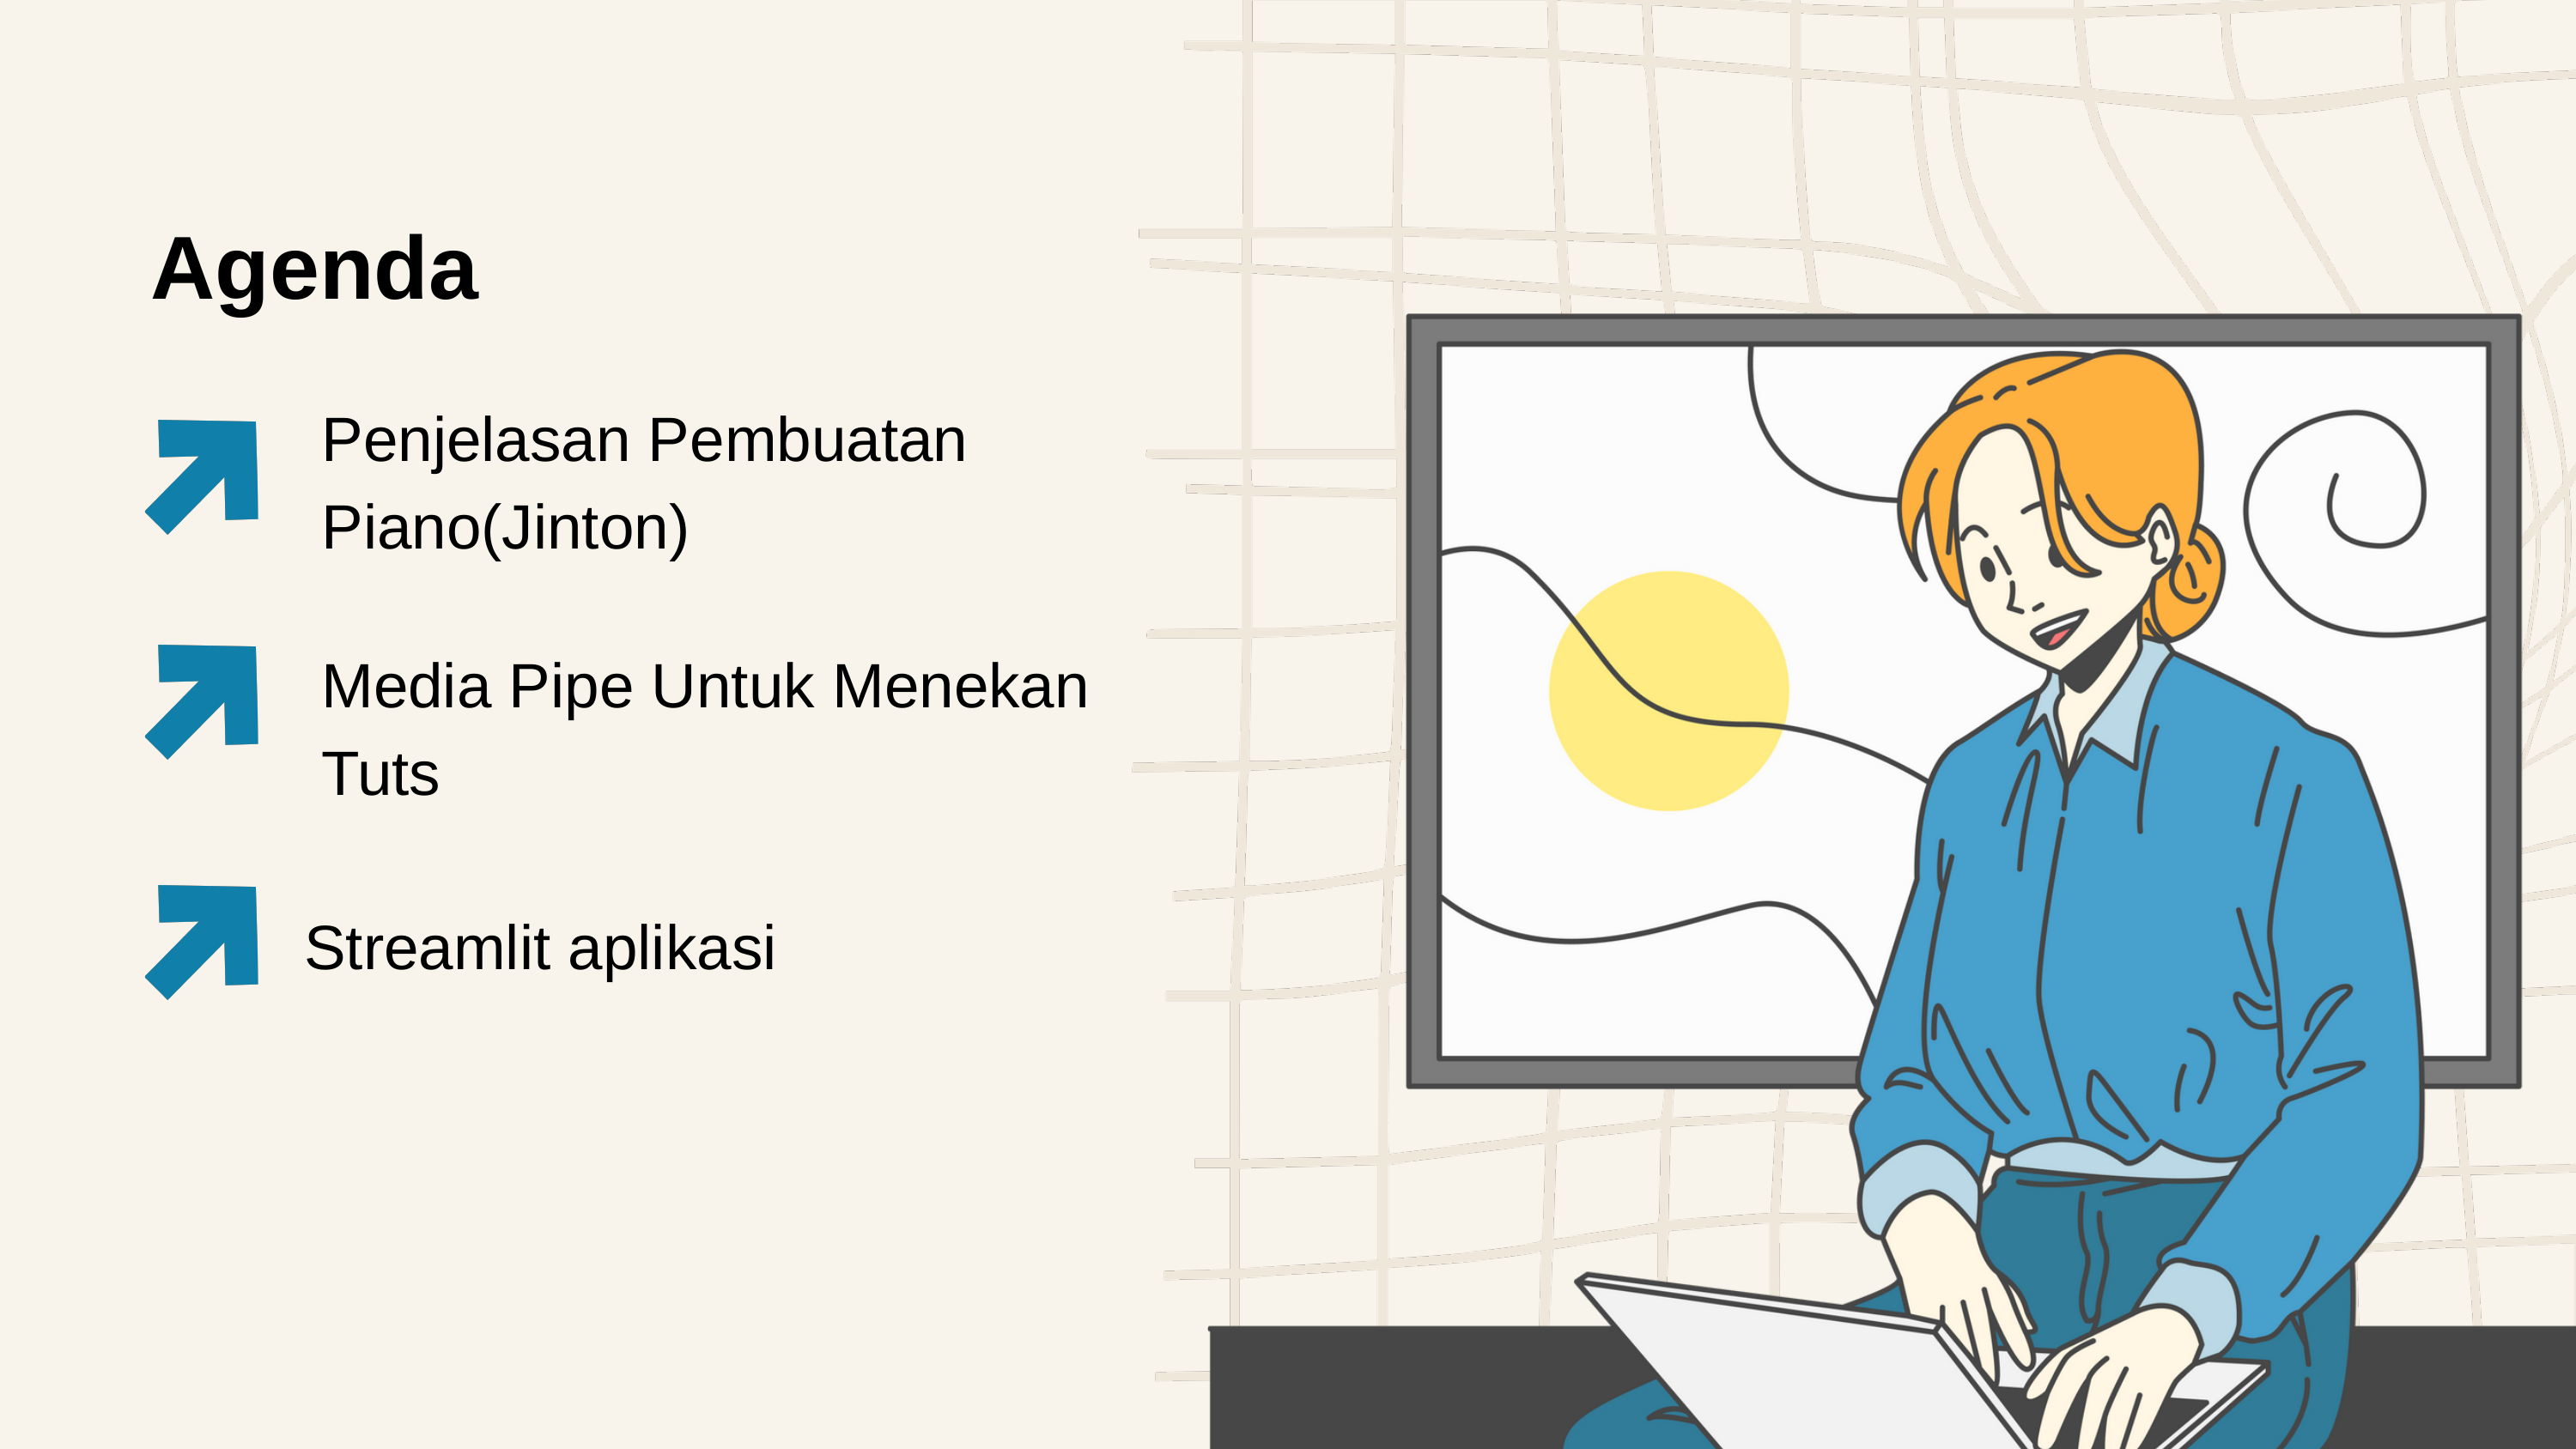

Agenda

Penjelasan Pembuatan Piano(Jinton)

Media Pipe Untuk Menekan Tuts

Streamlit aplikasi